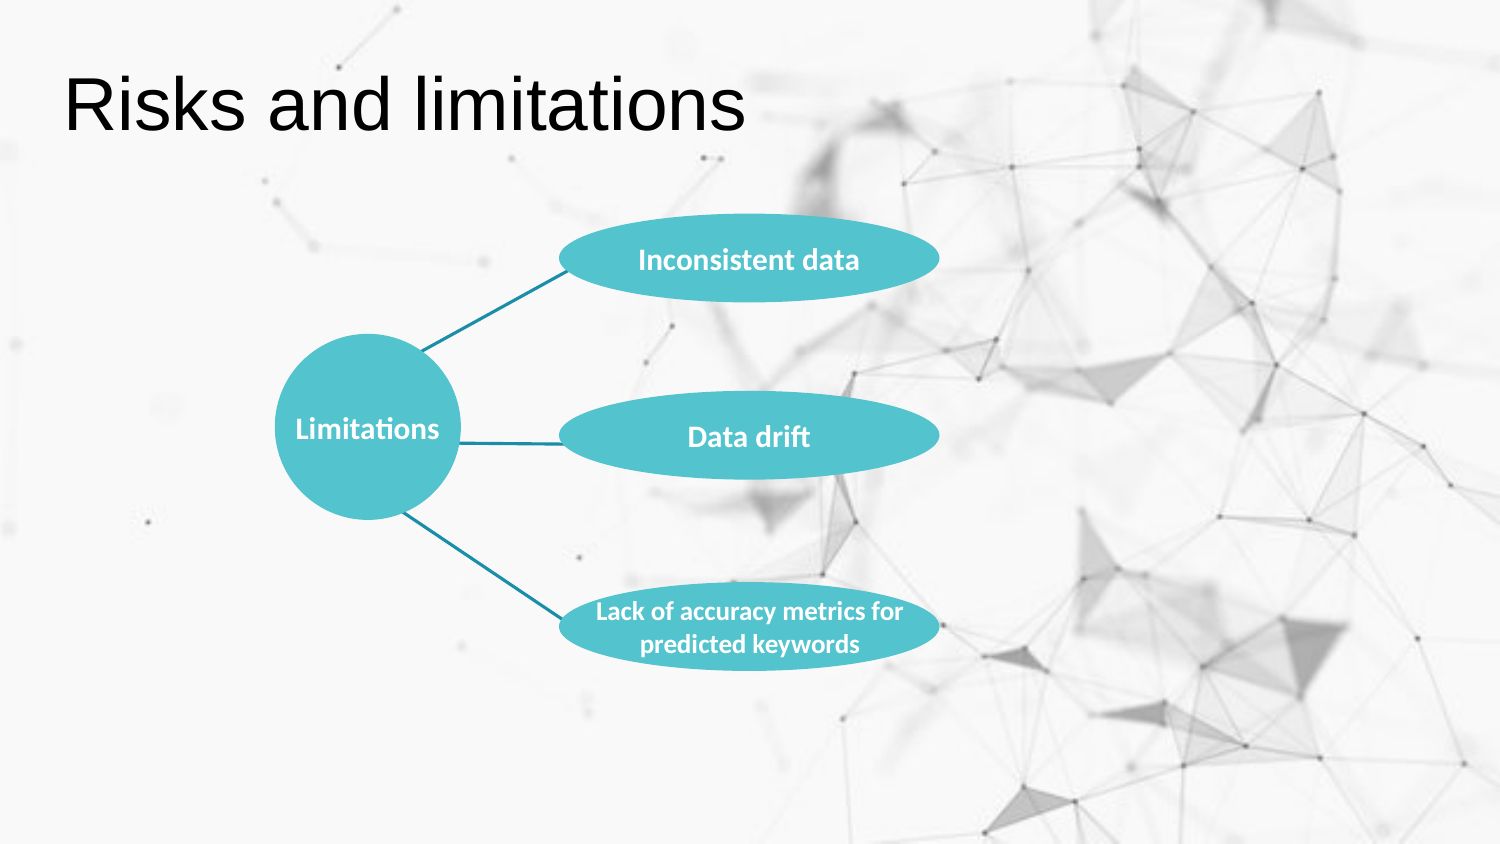

Risks and limitations

Inconsistent data

Limitations
Data drift
Lack of accuracy metrics for predicted keywords